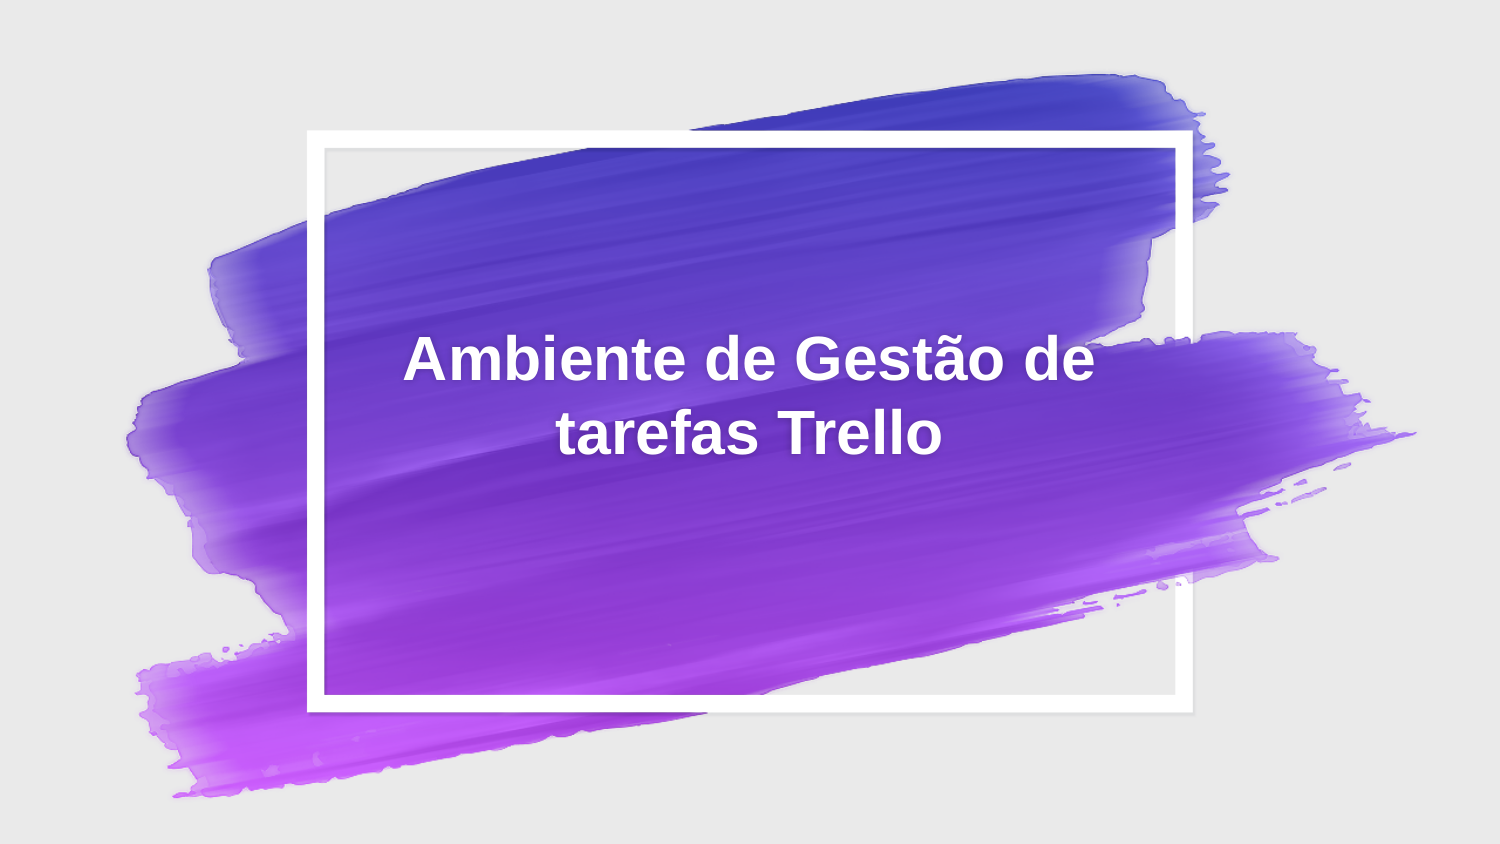

# Ambiente de Gestão de tarefas Trello